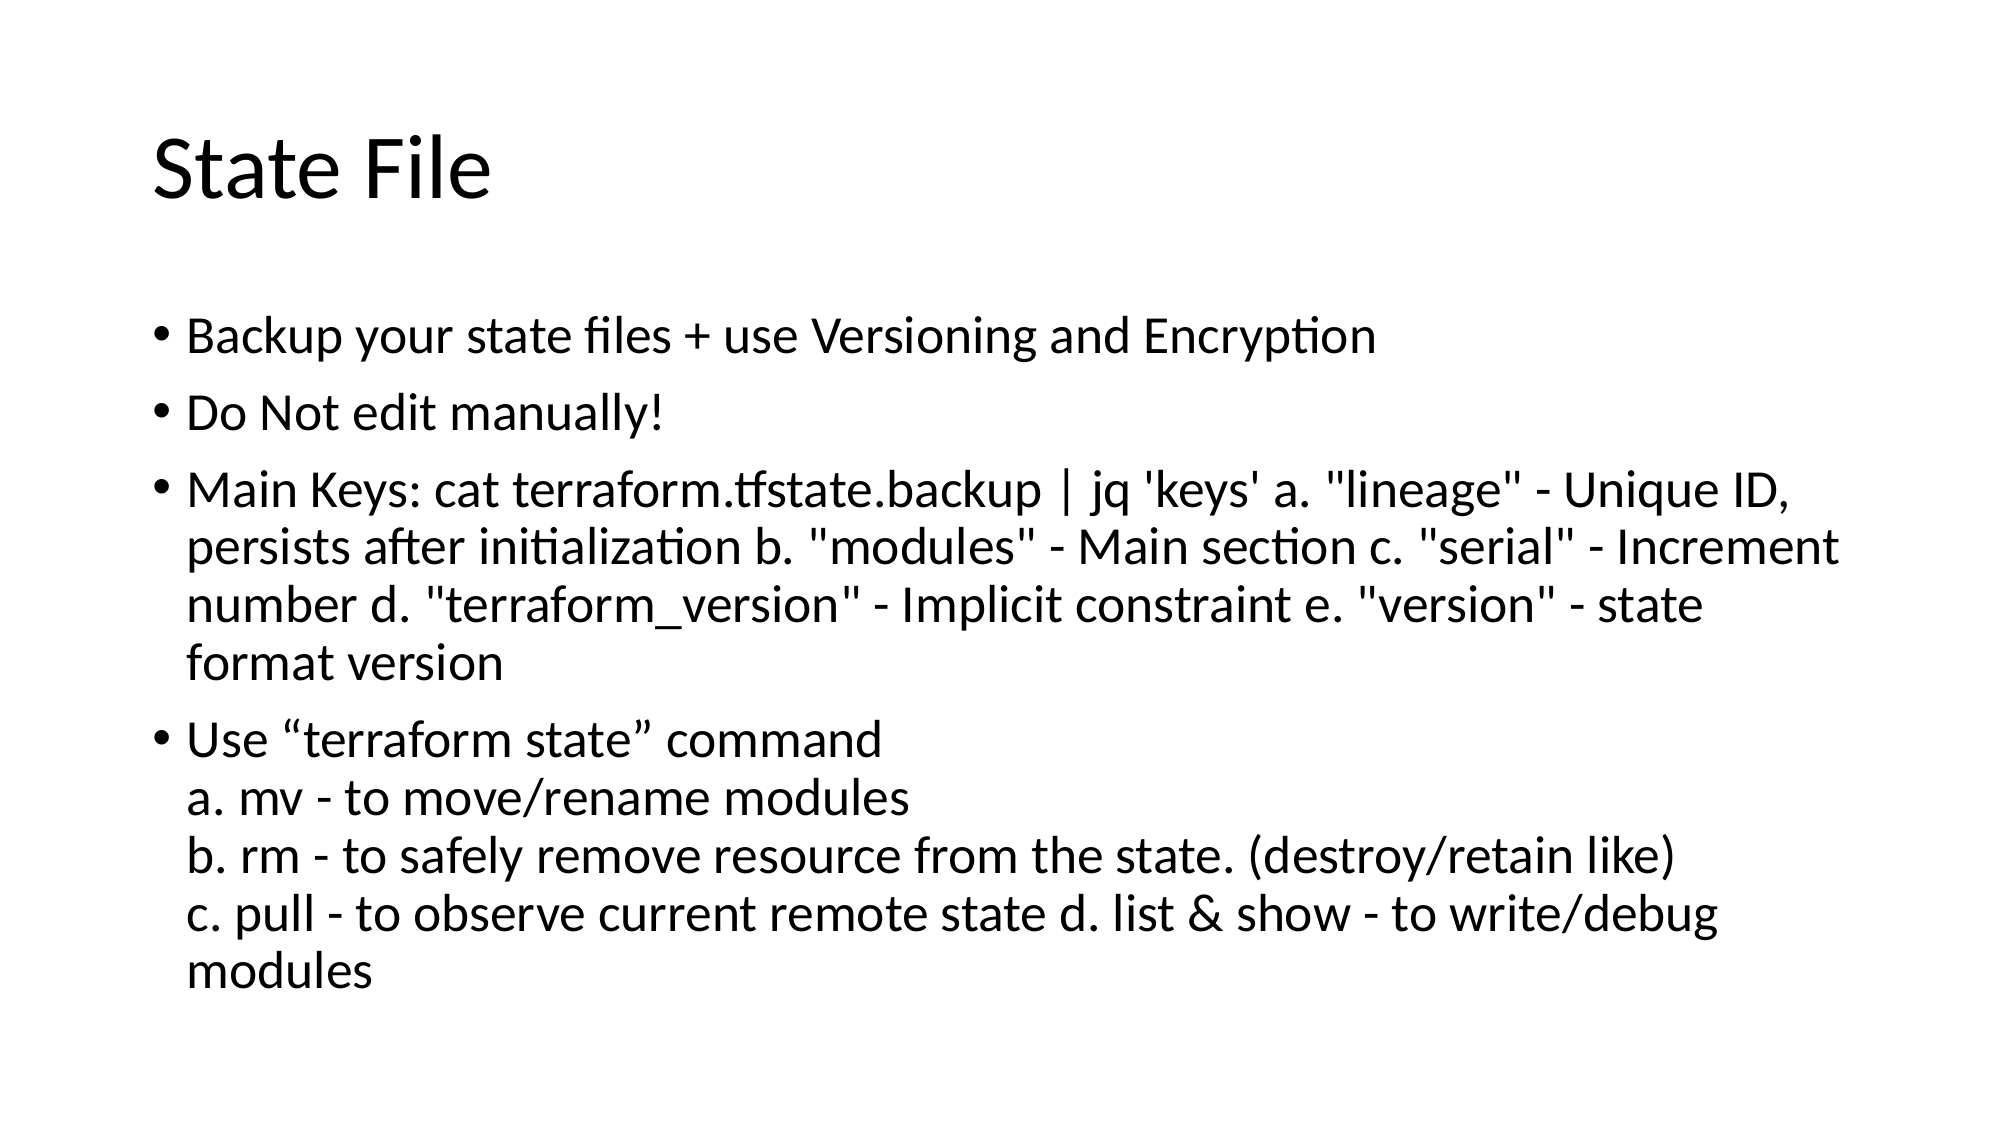

# State File
Backup your state files + use Versioning and Encryption
Do Not edit manually!
Main Keys: cat terraform.tfstate.backup | jq 'keys' a. "lineage" - Unique ID, persists after initialization b. "modules" - Main section c. "serial" - Increment number d. "terraform_version" - Implicit constraint e. "version" - state format version
Use “terraform state” command
a. mv - to move/rename modules
b. rm - to safely remove resource from the state. (destroy/retain like)
c. pull - to observe current remote state d. list & show - to write/debug modules